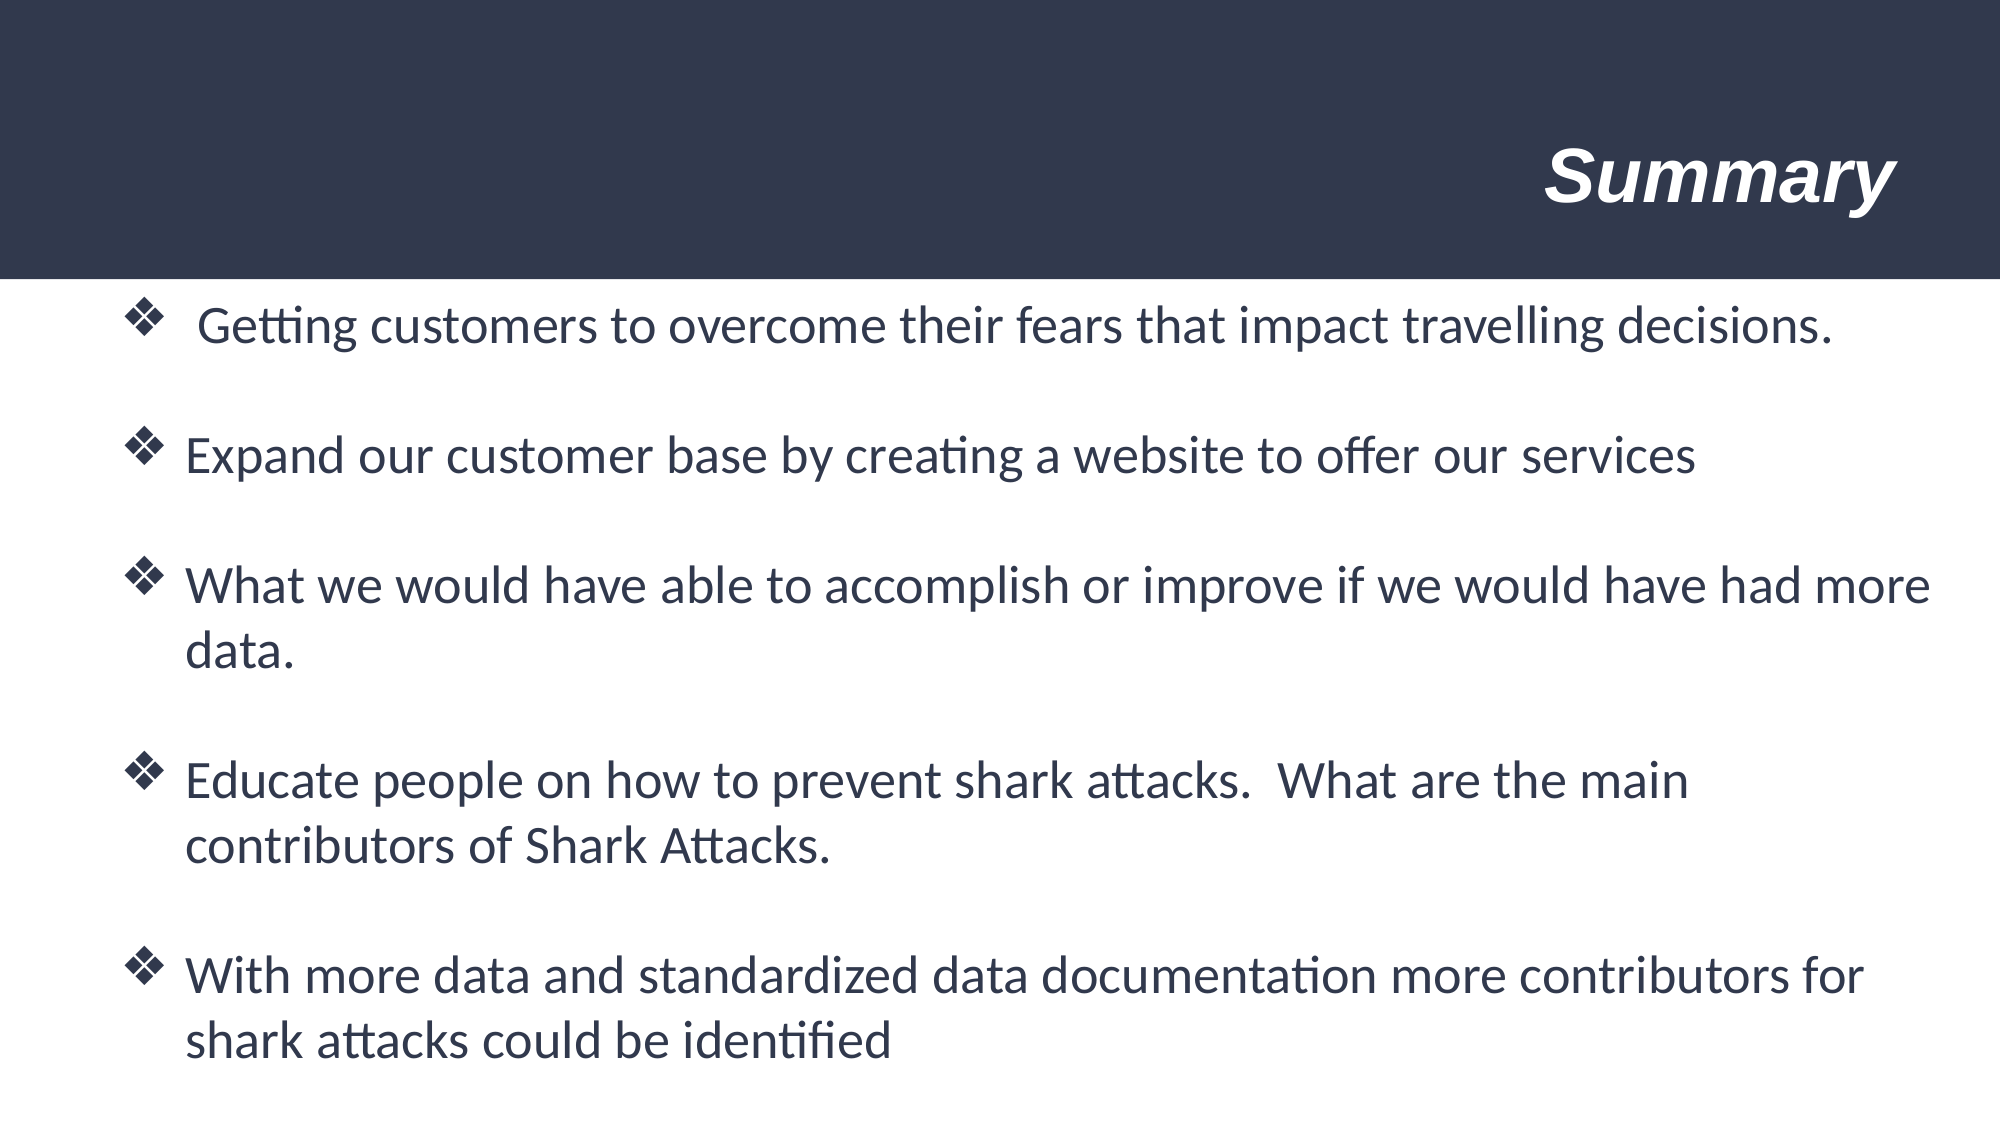

# Summary
 Getting customers to overcome their fears that impact travelling decisions.

Expand our customer base by creating a website to offer our services

What we would have able to accomplish or improve if we would have had more data.

Educate people on how to prevent shark attacks.  What are the main contributors of Shark Attacks.

With more data and standardized data documentation more contributors for shark attacks could be identified